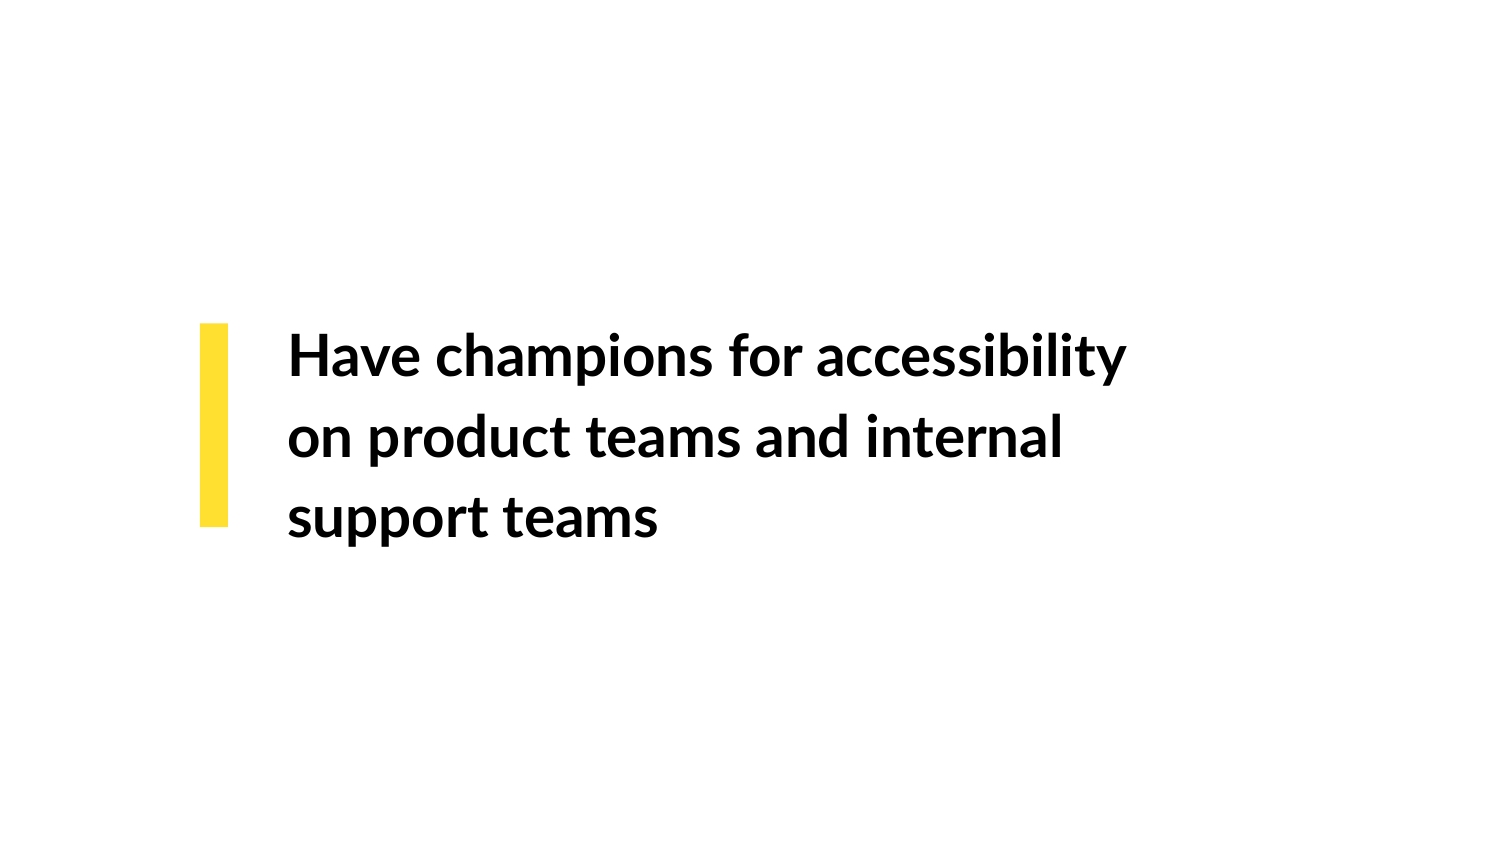

# Have champions for accessibility on product teams and internal support teams